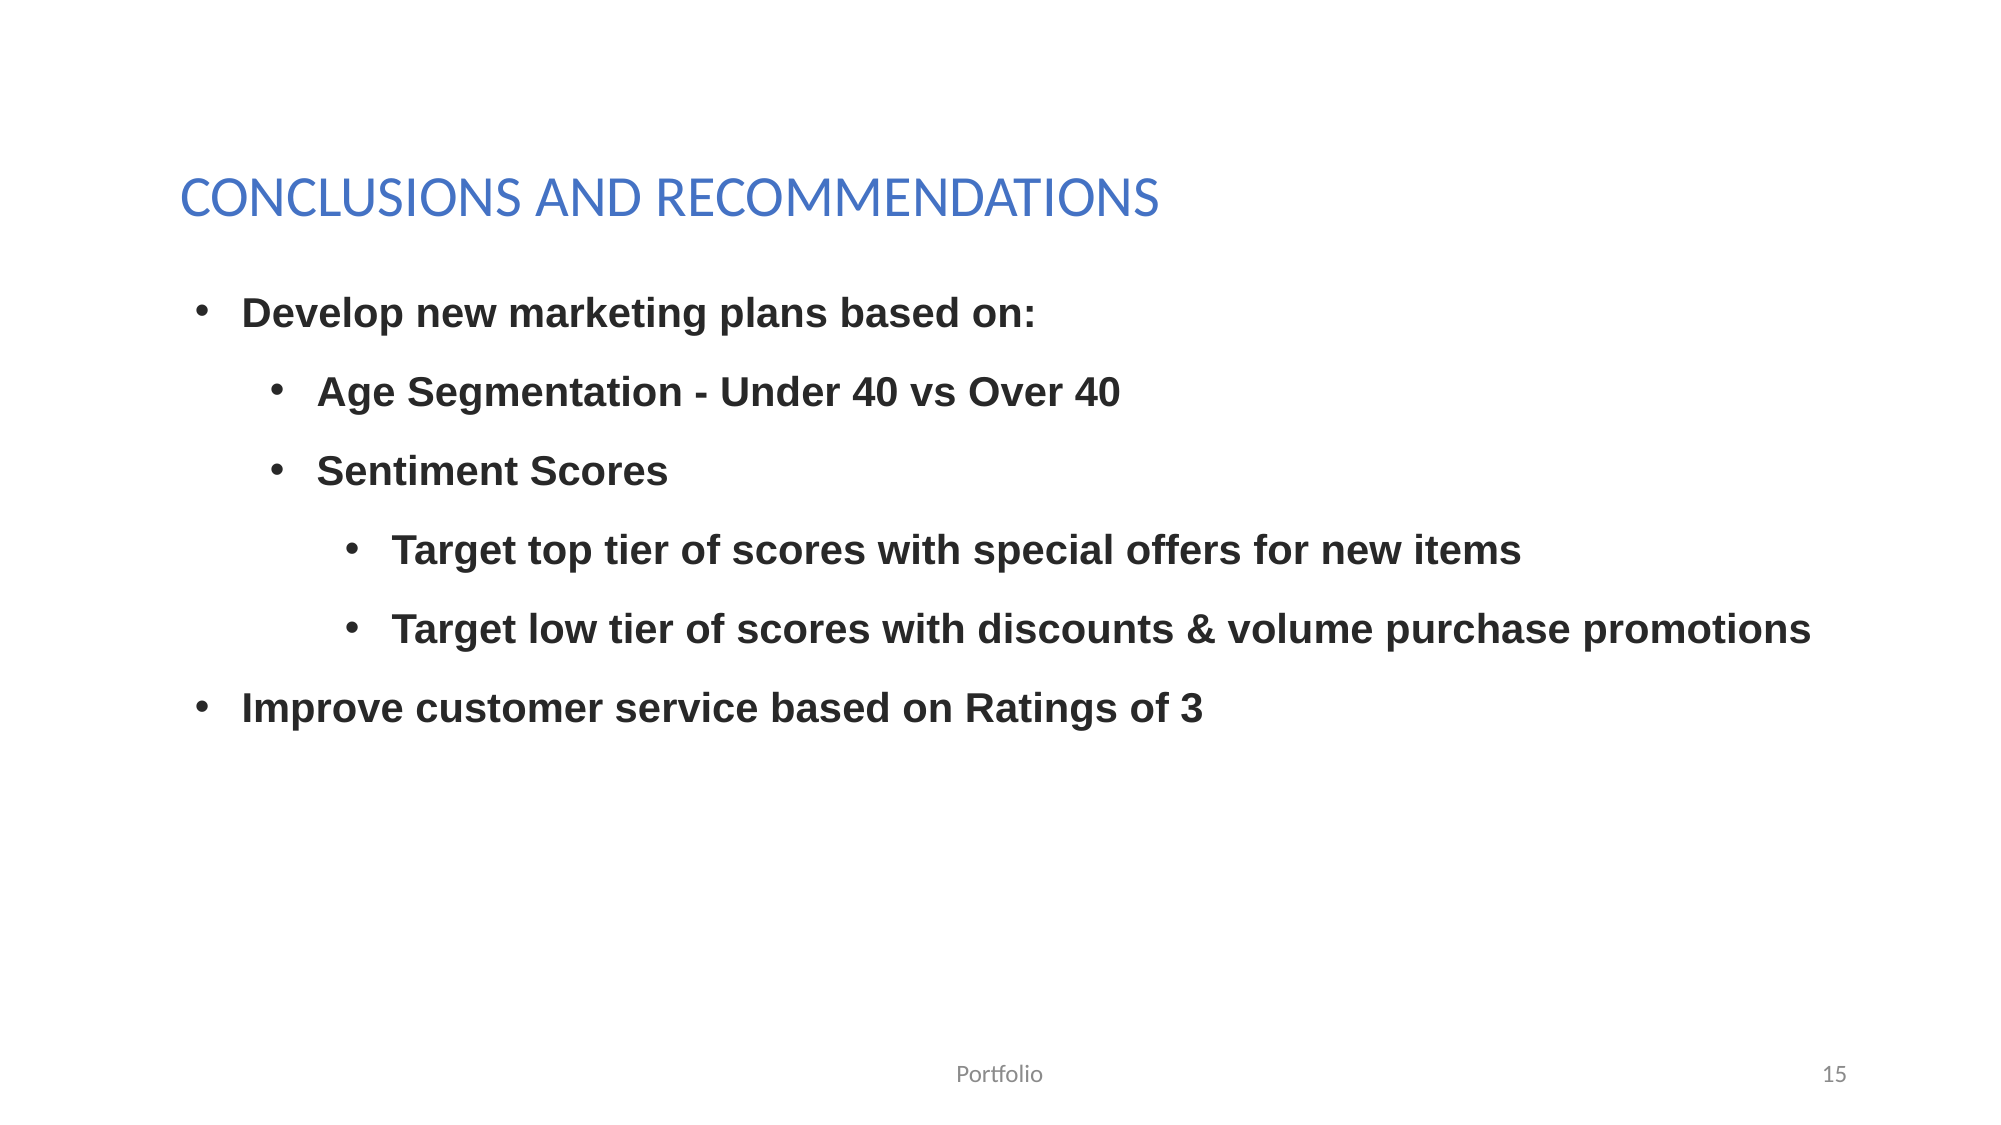

# Conclusions and Recommendations
Develop new marketing plans based on:
Age Segmentation - Under 40 vs Over 40
Sentiment Scores
Target top tier of scores with special offers for new items
Target low tier of scores with discounts & volume purchase promotions
Improve customer service based on Ratings of 3
Portfolio
15